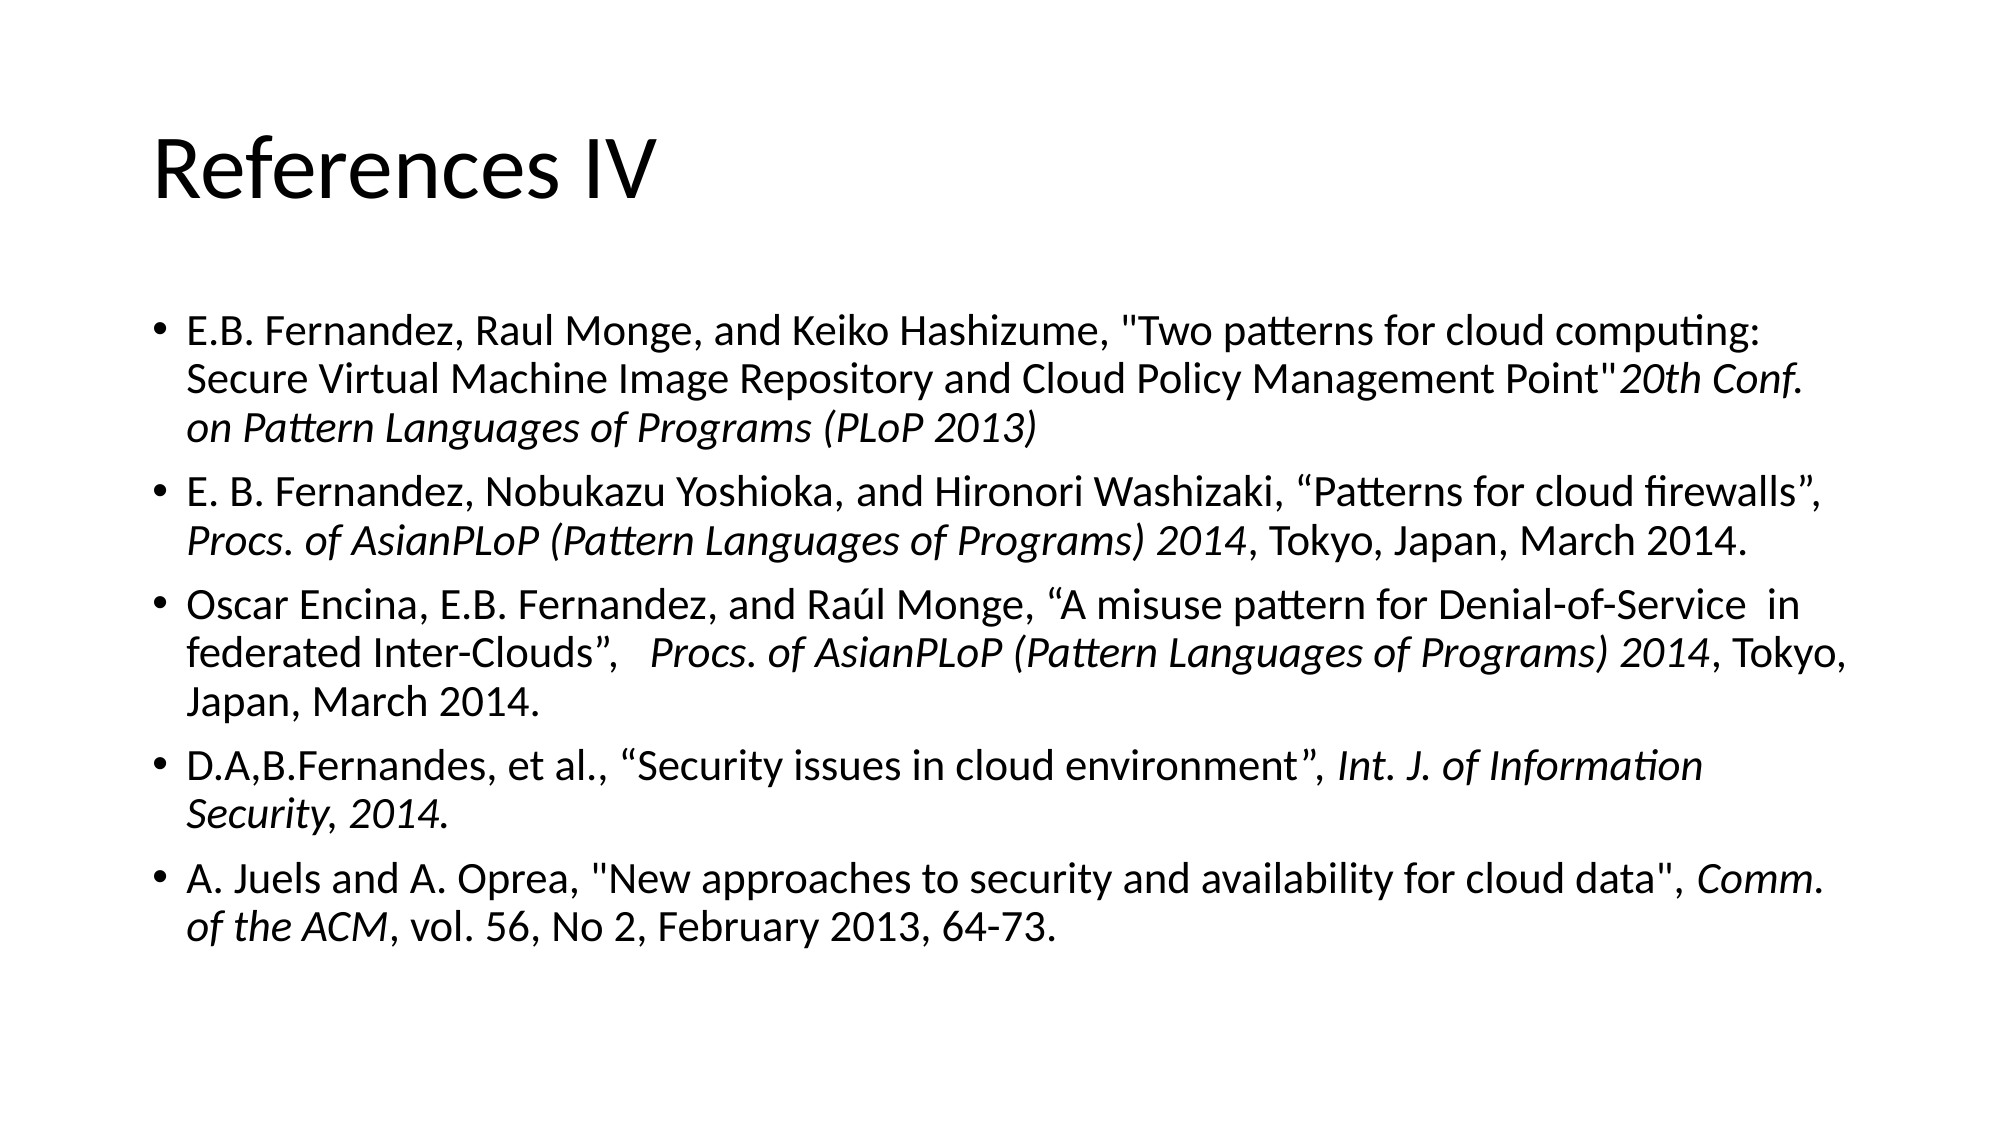

# References IV
E.B. Fernandez, Raul Monge, and Keiko Hashizume, "Two patterns for cloud computing: Secure Virtual Machine Image Repository and Cloud Policy Management Point"20th Conf. on Pattern Languages of Programs (PLoP 2013)
E. B. Fernandez, Nobukazu Yoshioka, and Hironori Washizaki, “Patterns for cloud firewalls”,  Procs. of AsianPLoP (Pattern Languages of Programs) 2014, Tokyo, Japan, March 2014.
Oscar Encina, E.B. Fernandez, and Raúl Monge, “A misuse pattern for Denial-of-Service  in federated Inter-Clouds”,   Procs. of AsianPLoP (Pattern Languages of Programs) 2014, Tokyo, Japan, March 2014.
D.A,B.Fernandes, et al., “Security issues in cloud environment”, Int. J. of Information  Security, 2014.
A. Juels and A. Oprea, "New approaches to security and availability for cloud data", Comm. of the ACM, vol. 56, No 2, February 2013, 64-73.